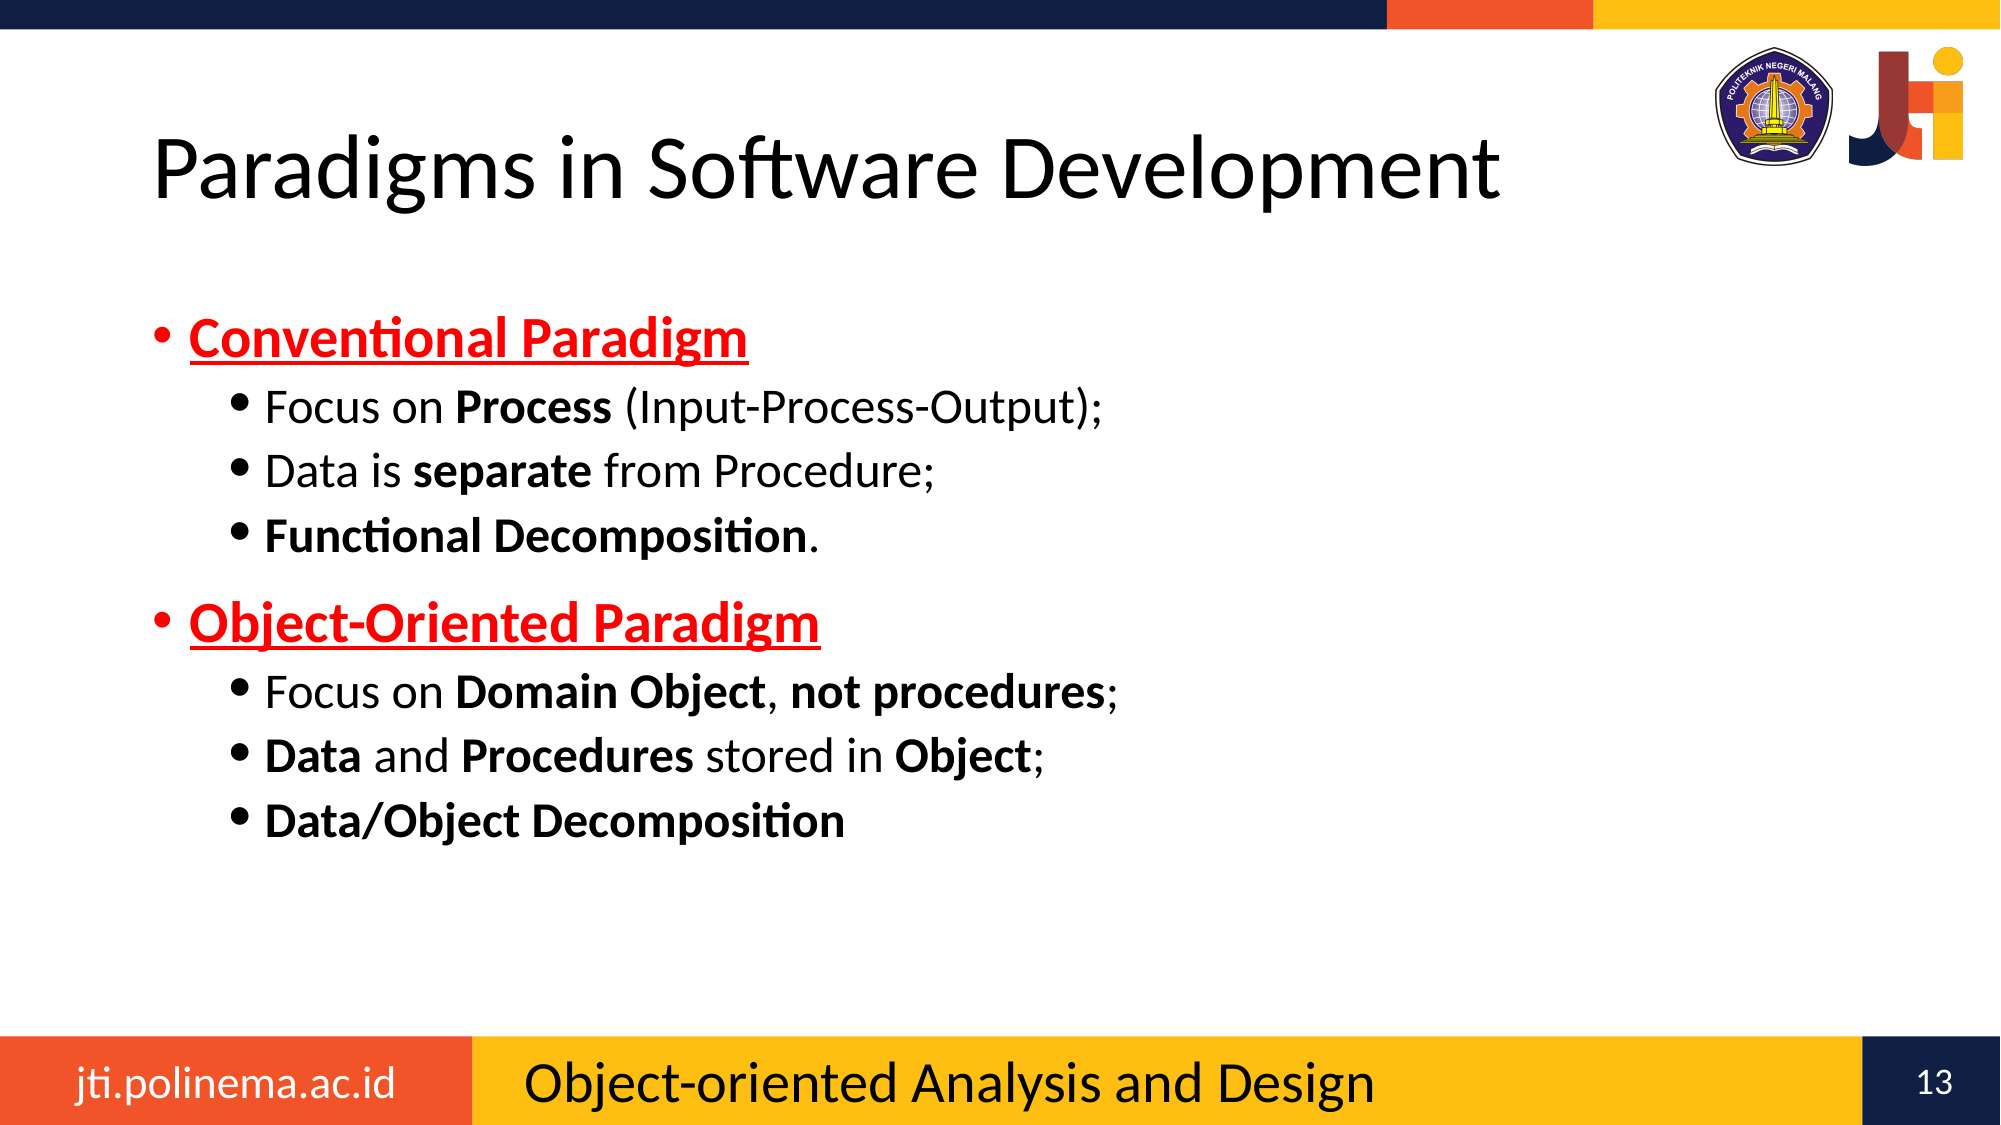

# Paradigms in Software Development
Conventional Paradigm
Focus on Process (Input-Process-Output);
Data is separate from Procedure;
Functional Decomposition.
Object-Oriented Paradigm
Focus on Domain Object, not procedures;
Data and Procedures stored in Object;
Data/Object Decomposition

13